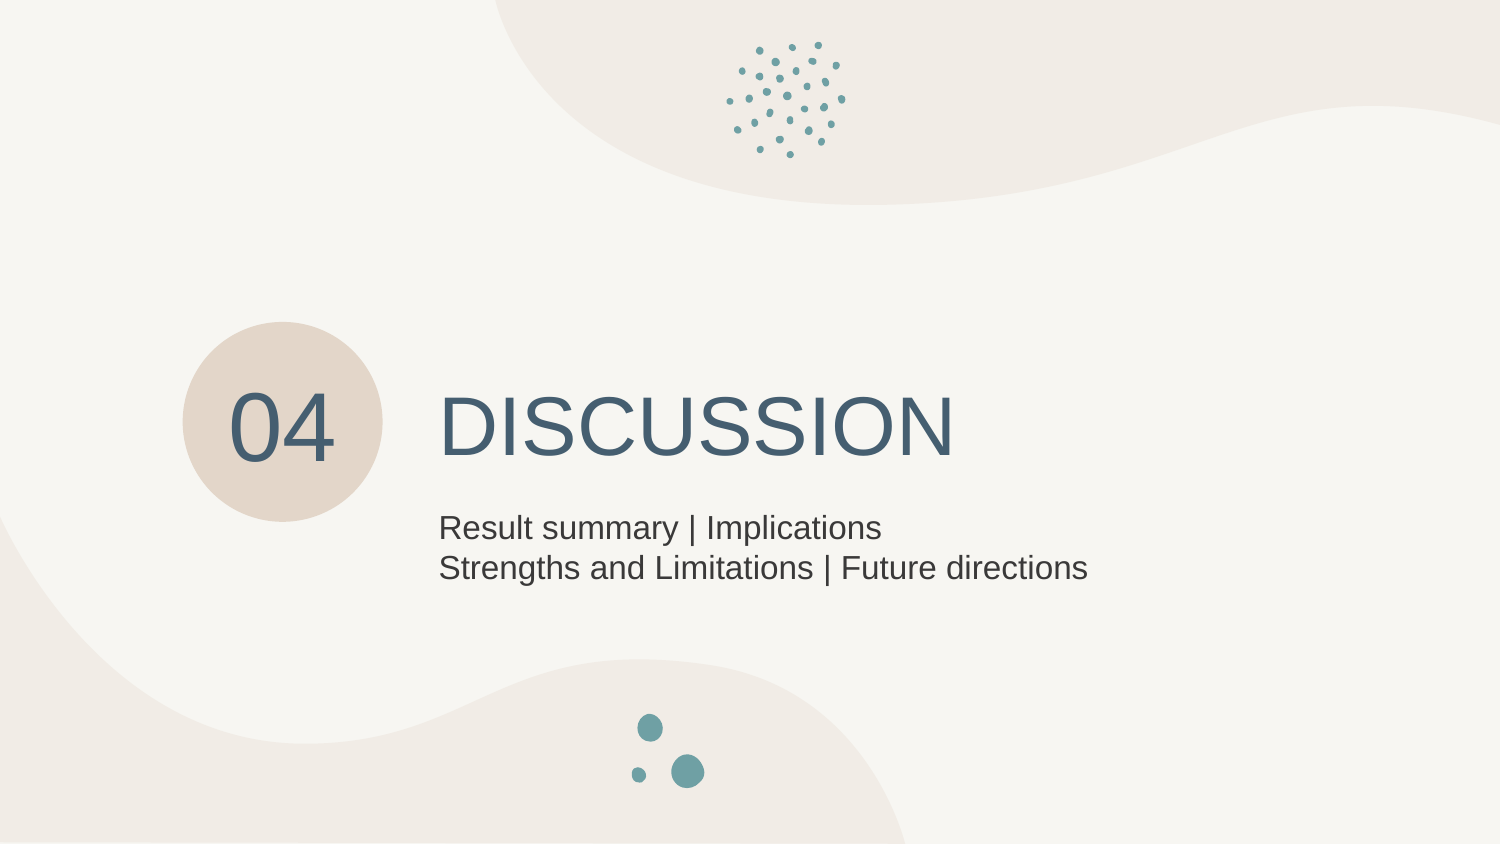

# DISCUSSION

04
Result summary | Implications
Strengths and Limitations | Future directions